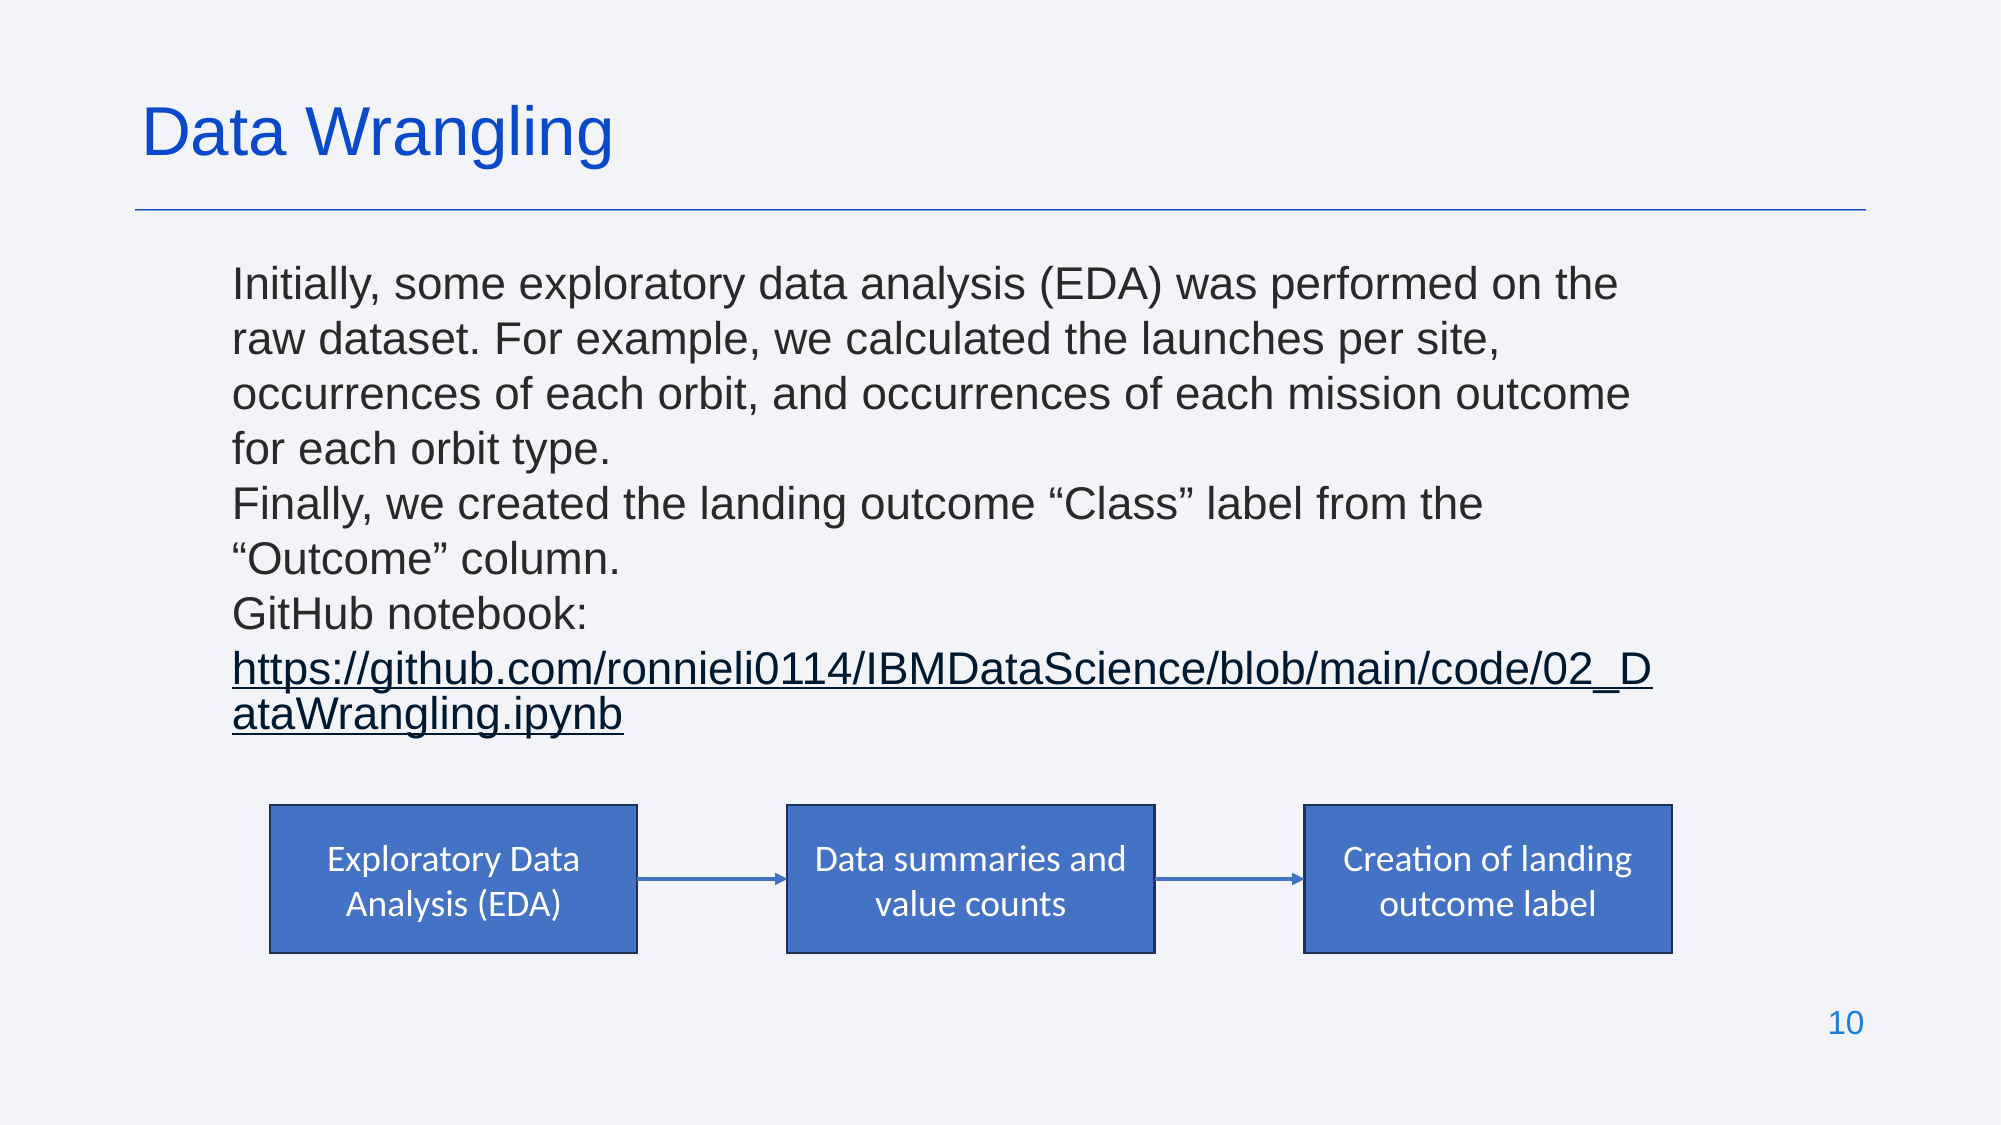

Data Wrangling
Initially, some exploratory data analysis (EDA) was performed on the raw dataset. For example, we calculated the launches per site, occurrences of each orbit, and occurrences of each mission outcome for each orbit type.
Finally, we created the landing outcome “Class” label from the “Outcome” column.
GitHub notebook: https://github.com/ronnieli0114/IBMDataScience/blob/main/code/02_DataWrangling.ipynb

Creation of landing outcome label
Data summaries and value counts
Exploratory Data Analysis (EDA)
10